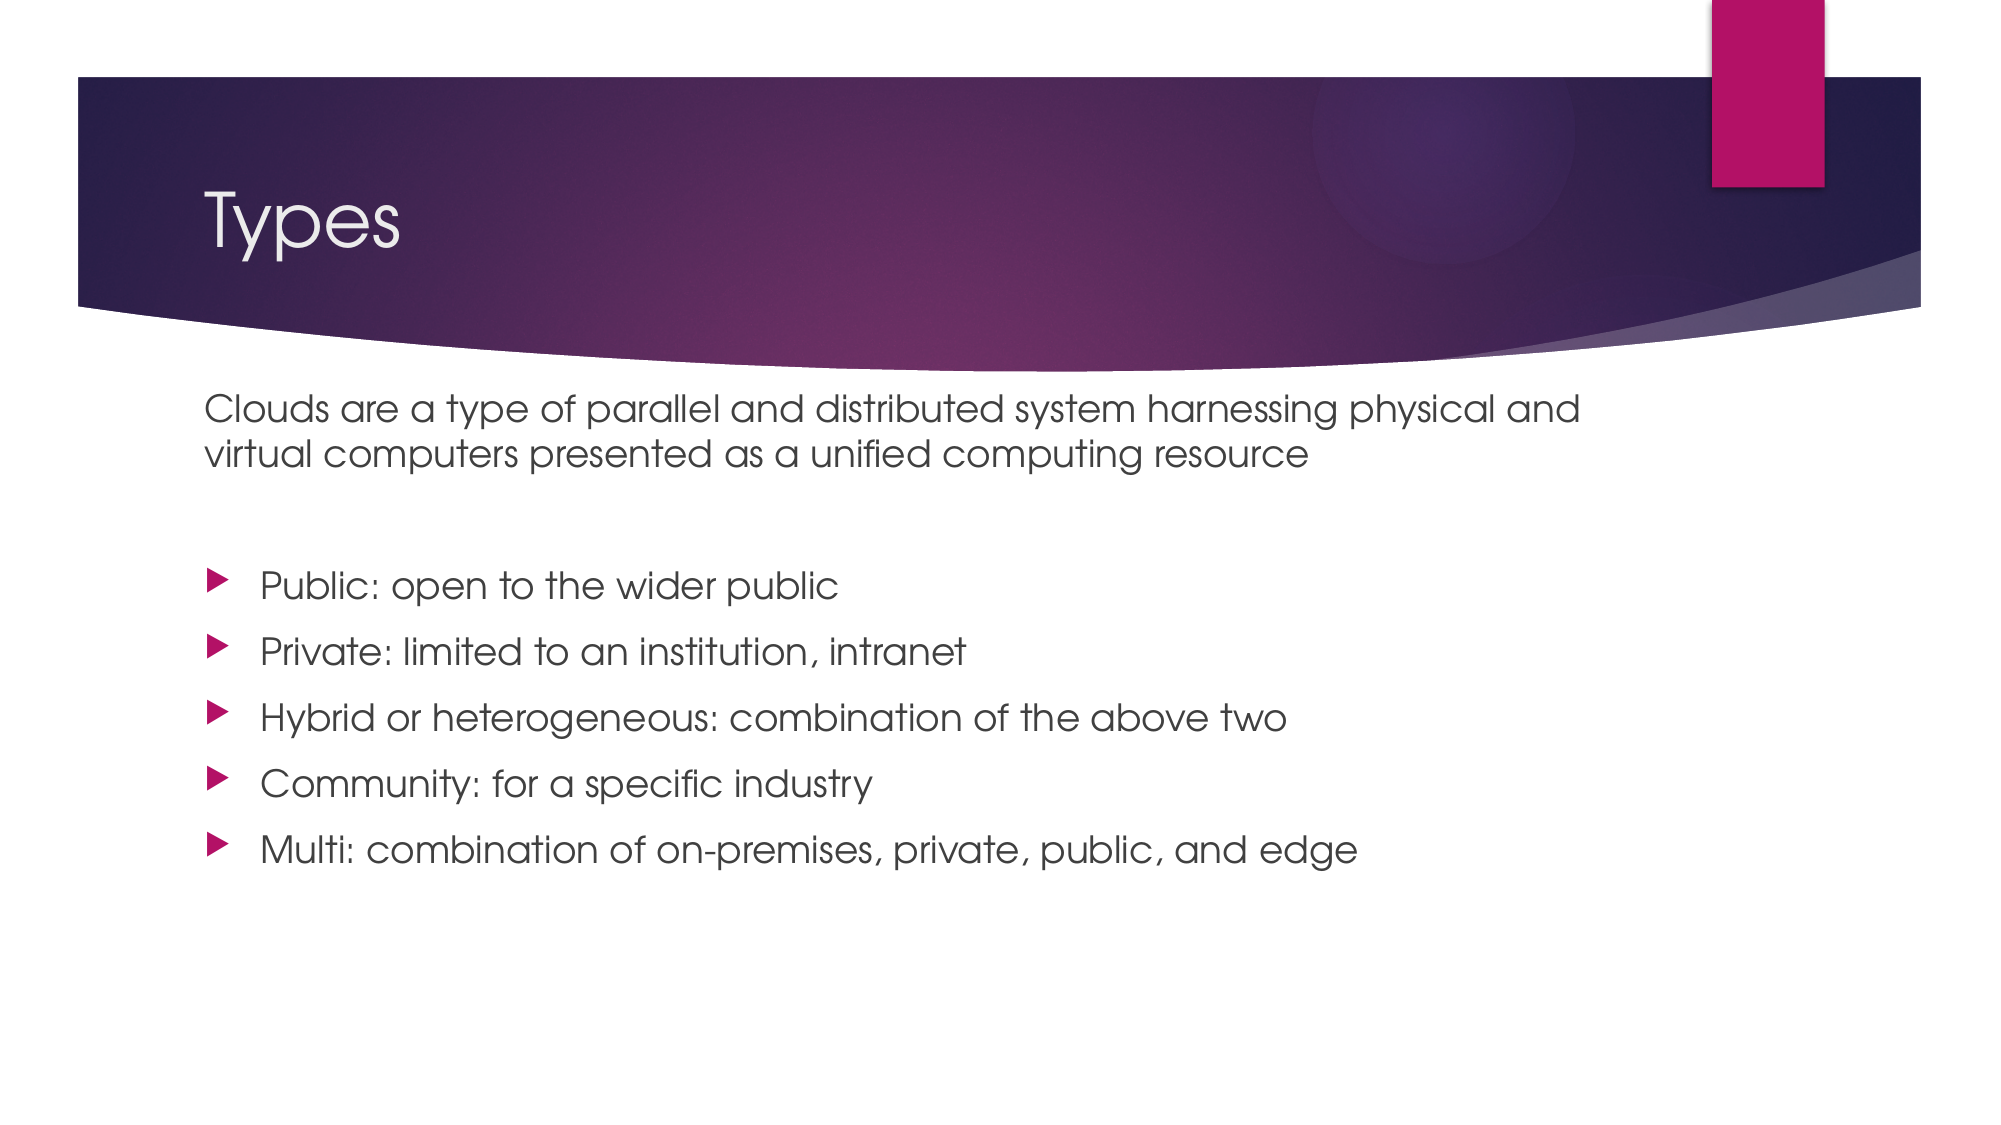

# Types
Clouds are a type of parallel and distributed system harnessing physical and virtual computers presented as a unified computing resource

Public: open to the wider public
Private: limited to an institution, intranet
Hybrid or heterogeneous: combination of the above two
Community: for a specific industry
Multi: combination of on-premises, private, public, and edge